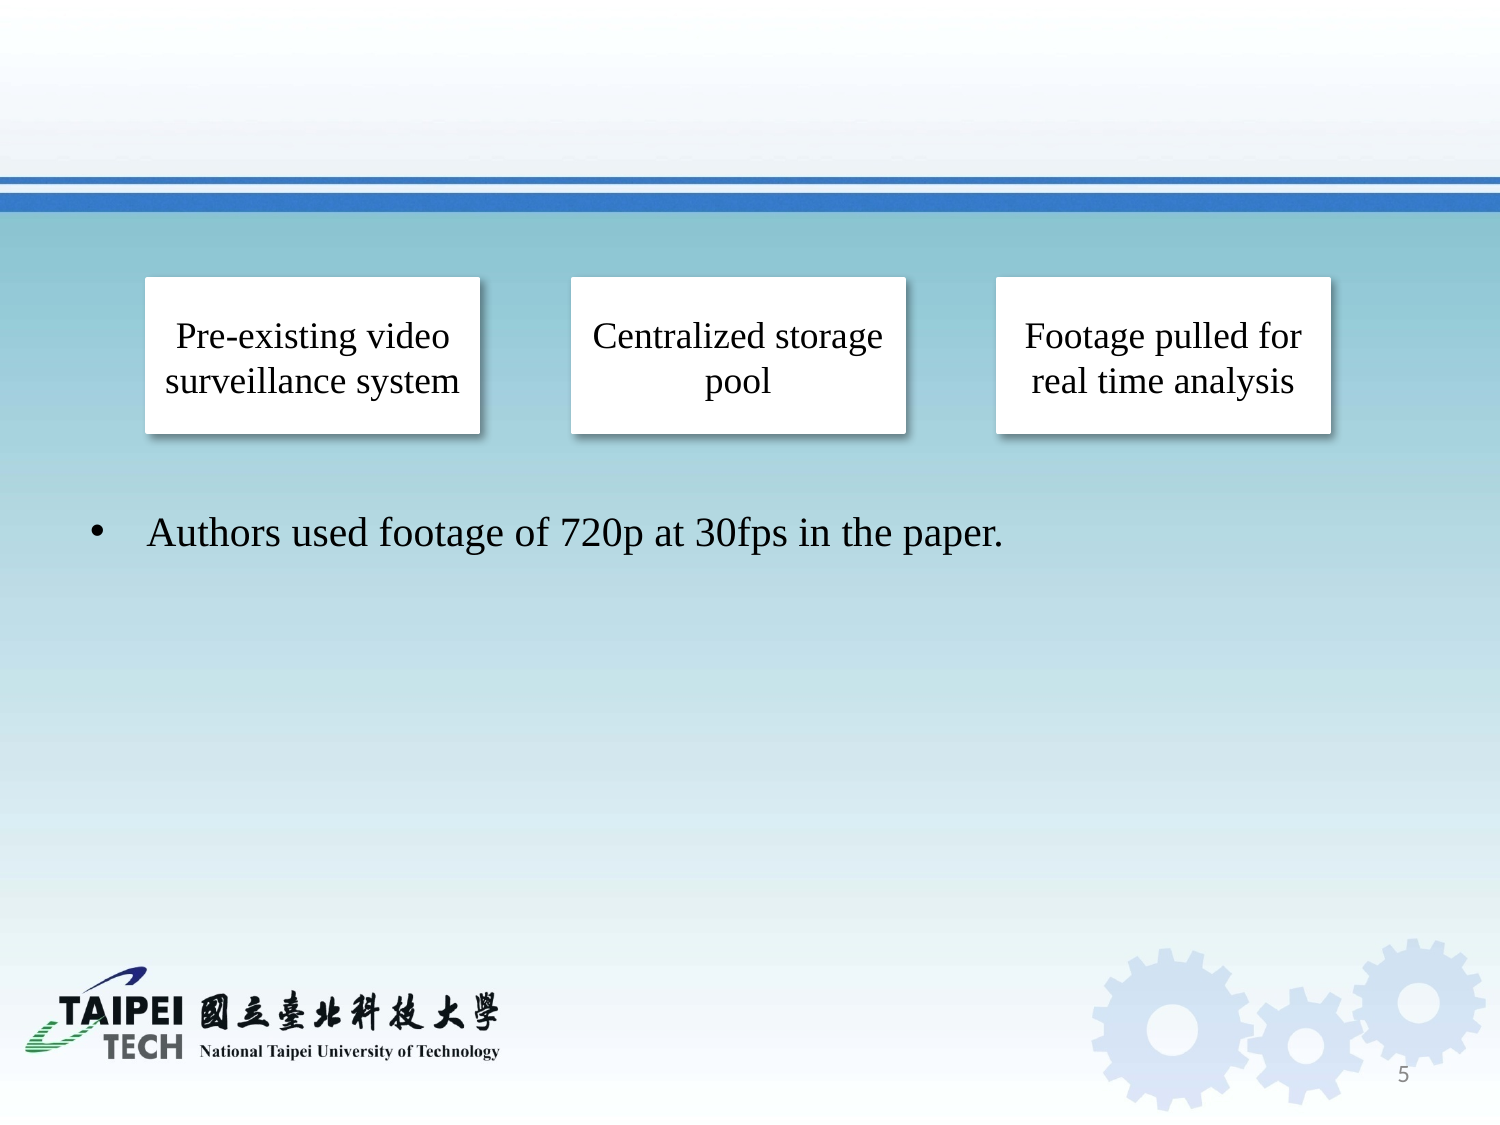

#

Authors used footage of 720p at 30fps in the paper.
Pre-existing video surveillance system
Centralized storage pool
Footage pulled for real time analysis
5